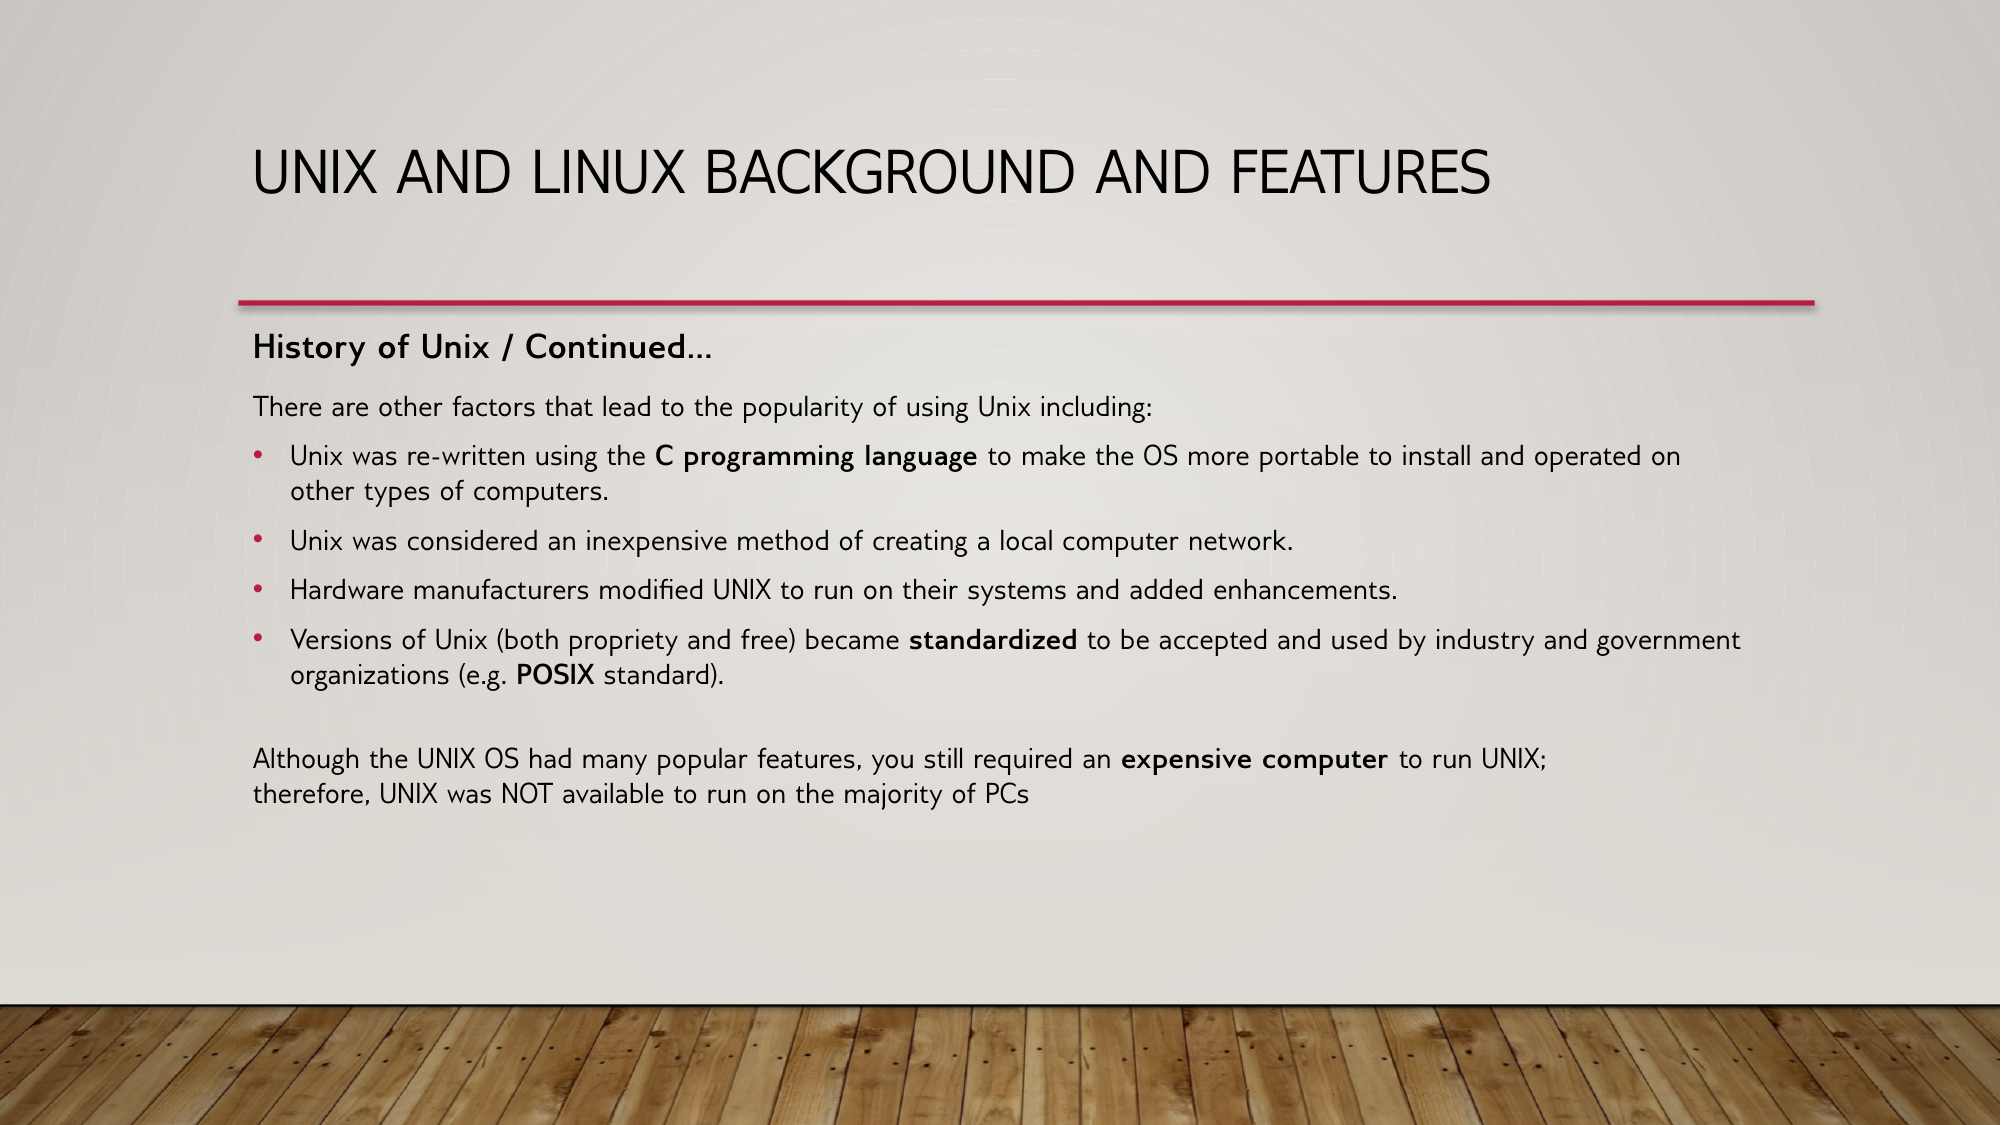

UNIX and LINUX Background and features
History of Unix / Continued…
There are other factors that lead to the popularity of using Unix including:
Unix was re-written using the C programming language to make the OS more portable to install and operated on other types of computers.
Unix was considered an inexpensive method of creating a local computer network.
Hardware manufacturers modified UNIX to run on their systems and added enhancements.
Versions of Unix (both propriety and free) became standardized to be accepted and used by industry and government organizations (e.g. POSIX standard).
Although the UNIX OS had many popular features, you still required an expensive computer to run UNIX;
therefore, UNIX was NOT available to run on the majority of PCs